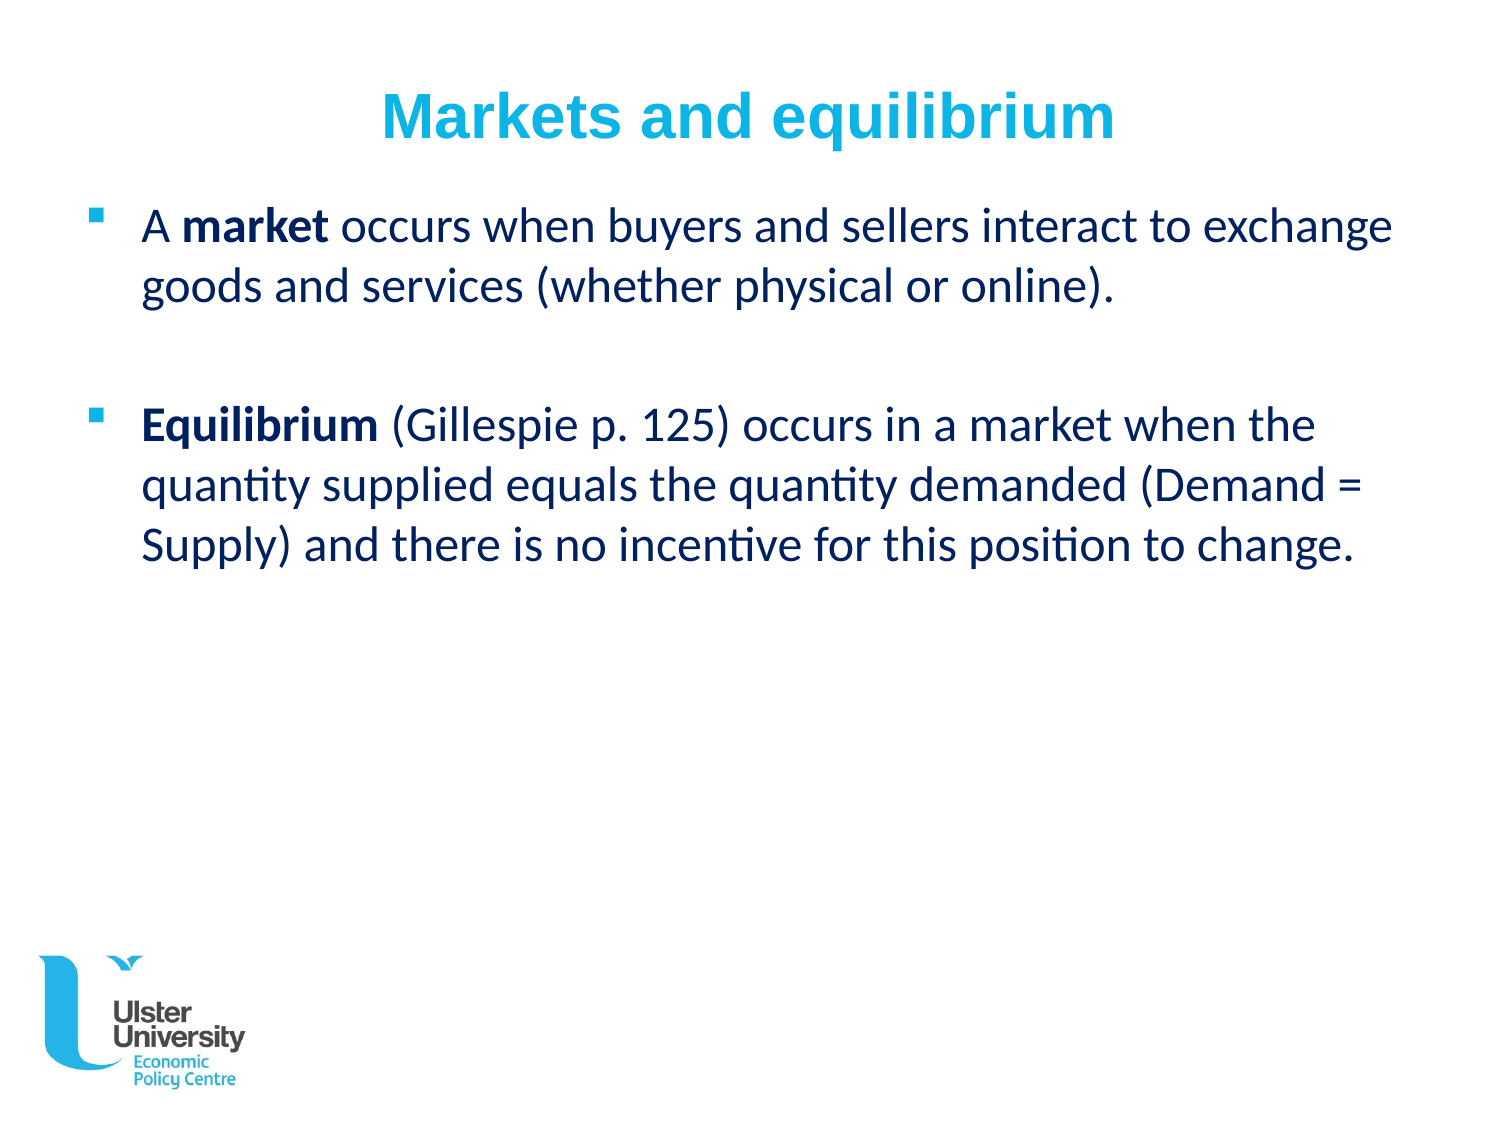

# Markets and equilibrium
A market occurs when buyers and sellers interact to exchange goods and services (whether physical or online).

Equilibrium (Gillespie p. 125) occurs in a market when the quantity supplied equals the quantity demanded (Demand = Supply) and there is no incentive for this position to change.